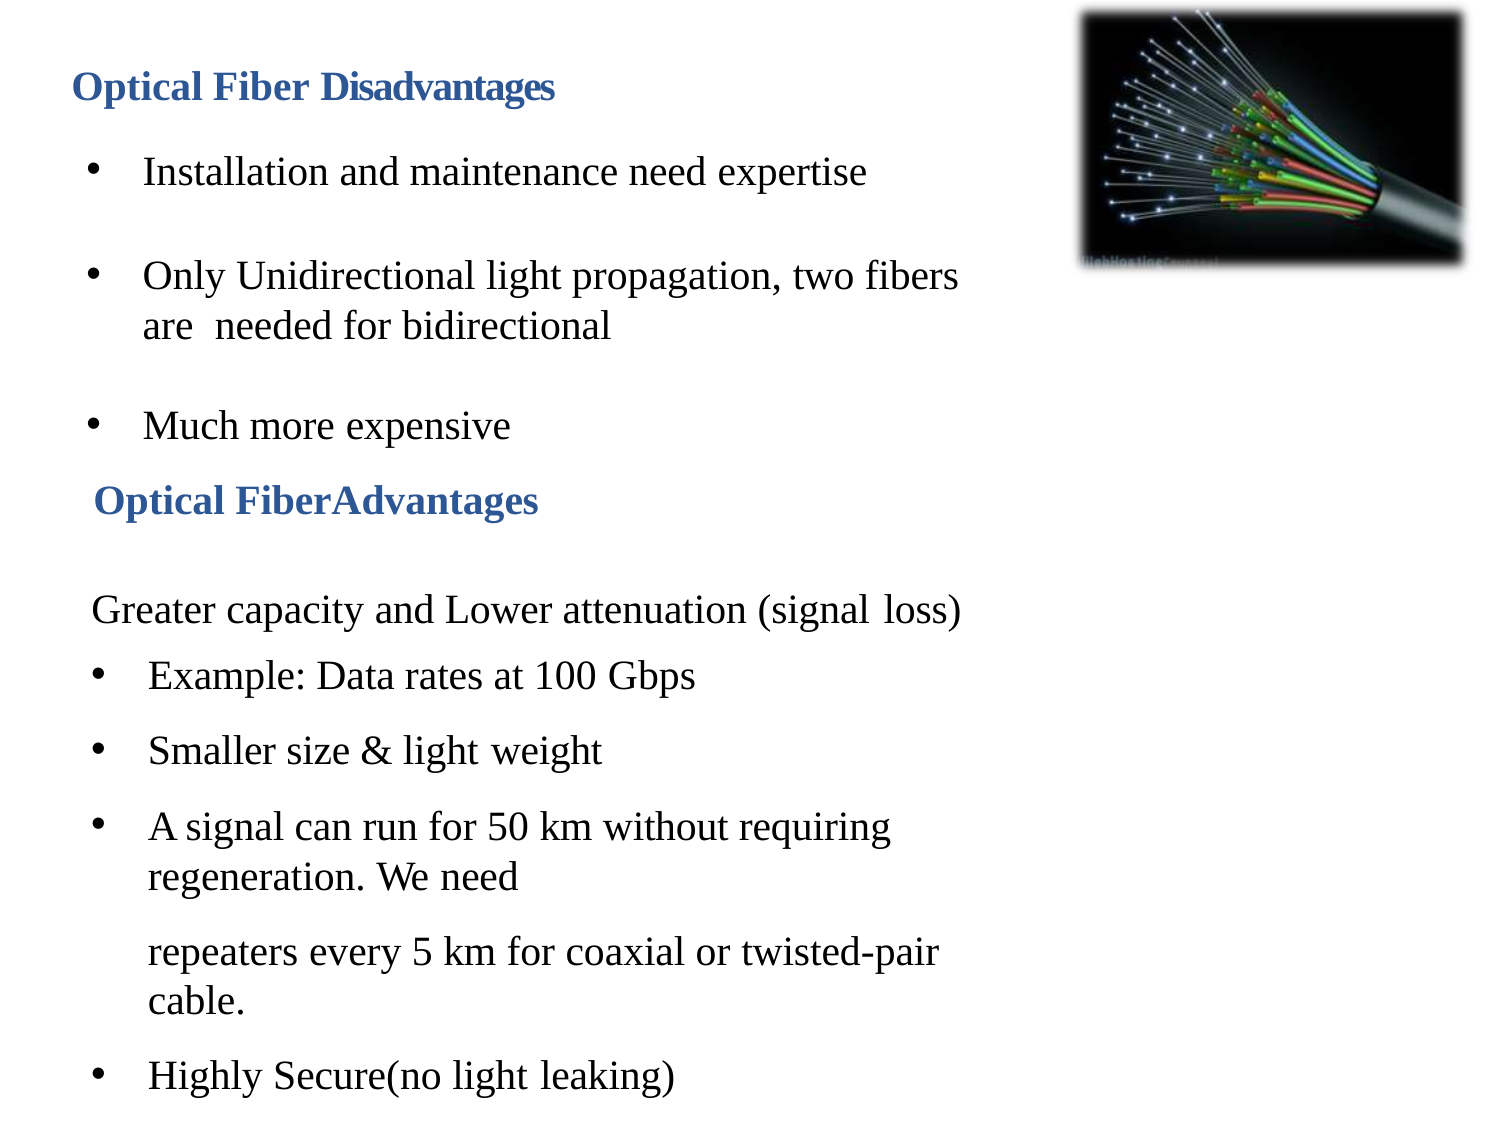

Optical Fiber Disadvantages
Installation and maintenance need expertise

Only Unidirectional light propagation, two fibers are  needed for bidirectional

Much more expensive
Optical FiberAdvantages

Greater capacity and Lower attenuation (signal loss)
Example: Data rates at 100 Gbps
Smaller size & light weight
A signal can run for 50 km without requiring regeneration. We need
repeaters every 5 km for coaxial or twisted-pair cable.
Highly Secure(no light leaking)